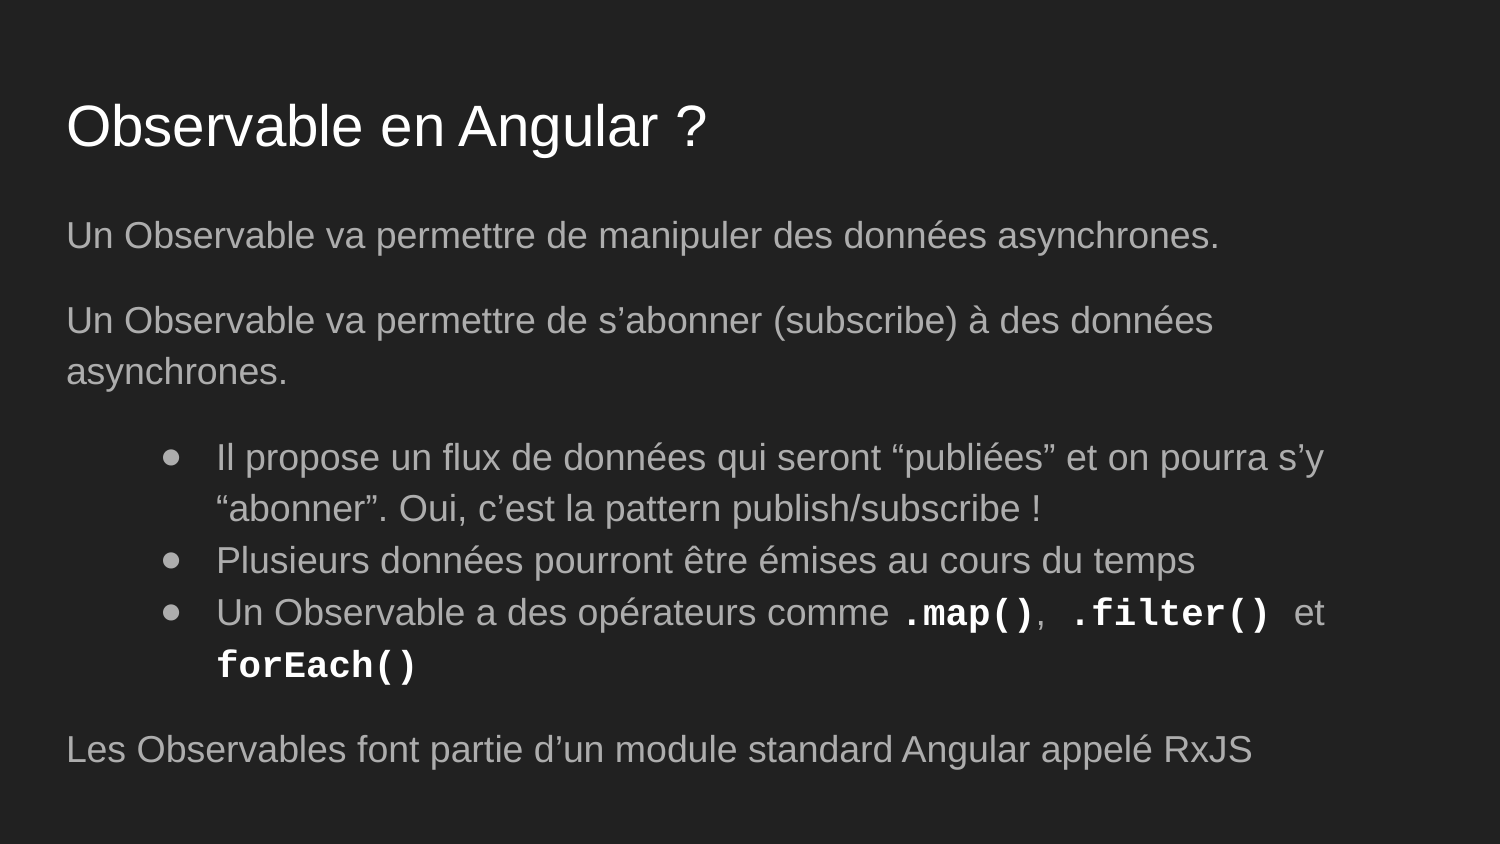

# Observable en Angular ?
Un Observable va permettre de manipuler des données asynchrones.
Un Observable va permettre de s’abonner (subscribe) à des données asynchrones.
Il propose un flux de données qui seront “publiées” et on pourra s’y “abonner”. Oui, c’est la pattern publish/subscribe !
Plusieurs données pourront être émises au cours du temps
Un Observable a des opérateurs comme .map(), .filter() et forEach()
Les Observables font partie d’un module standard Angular appelé RxJS